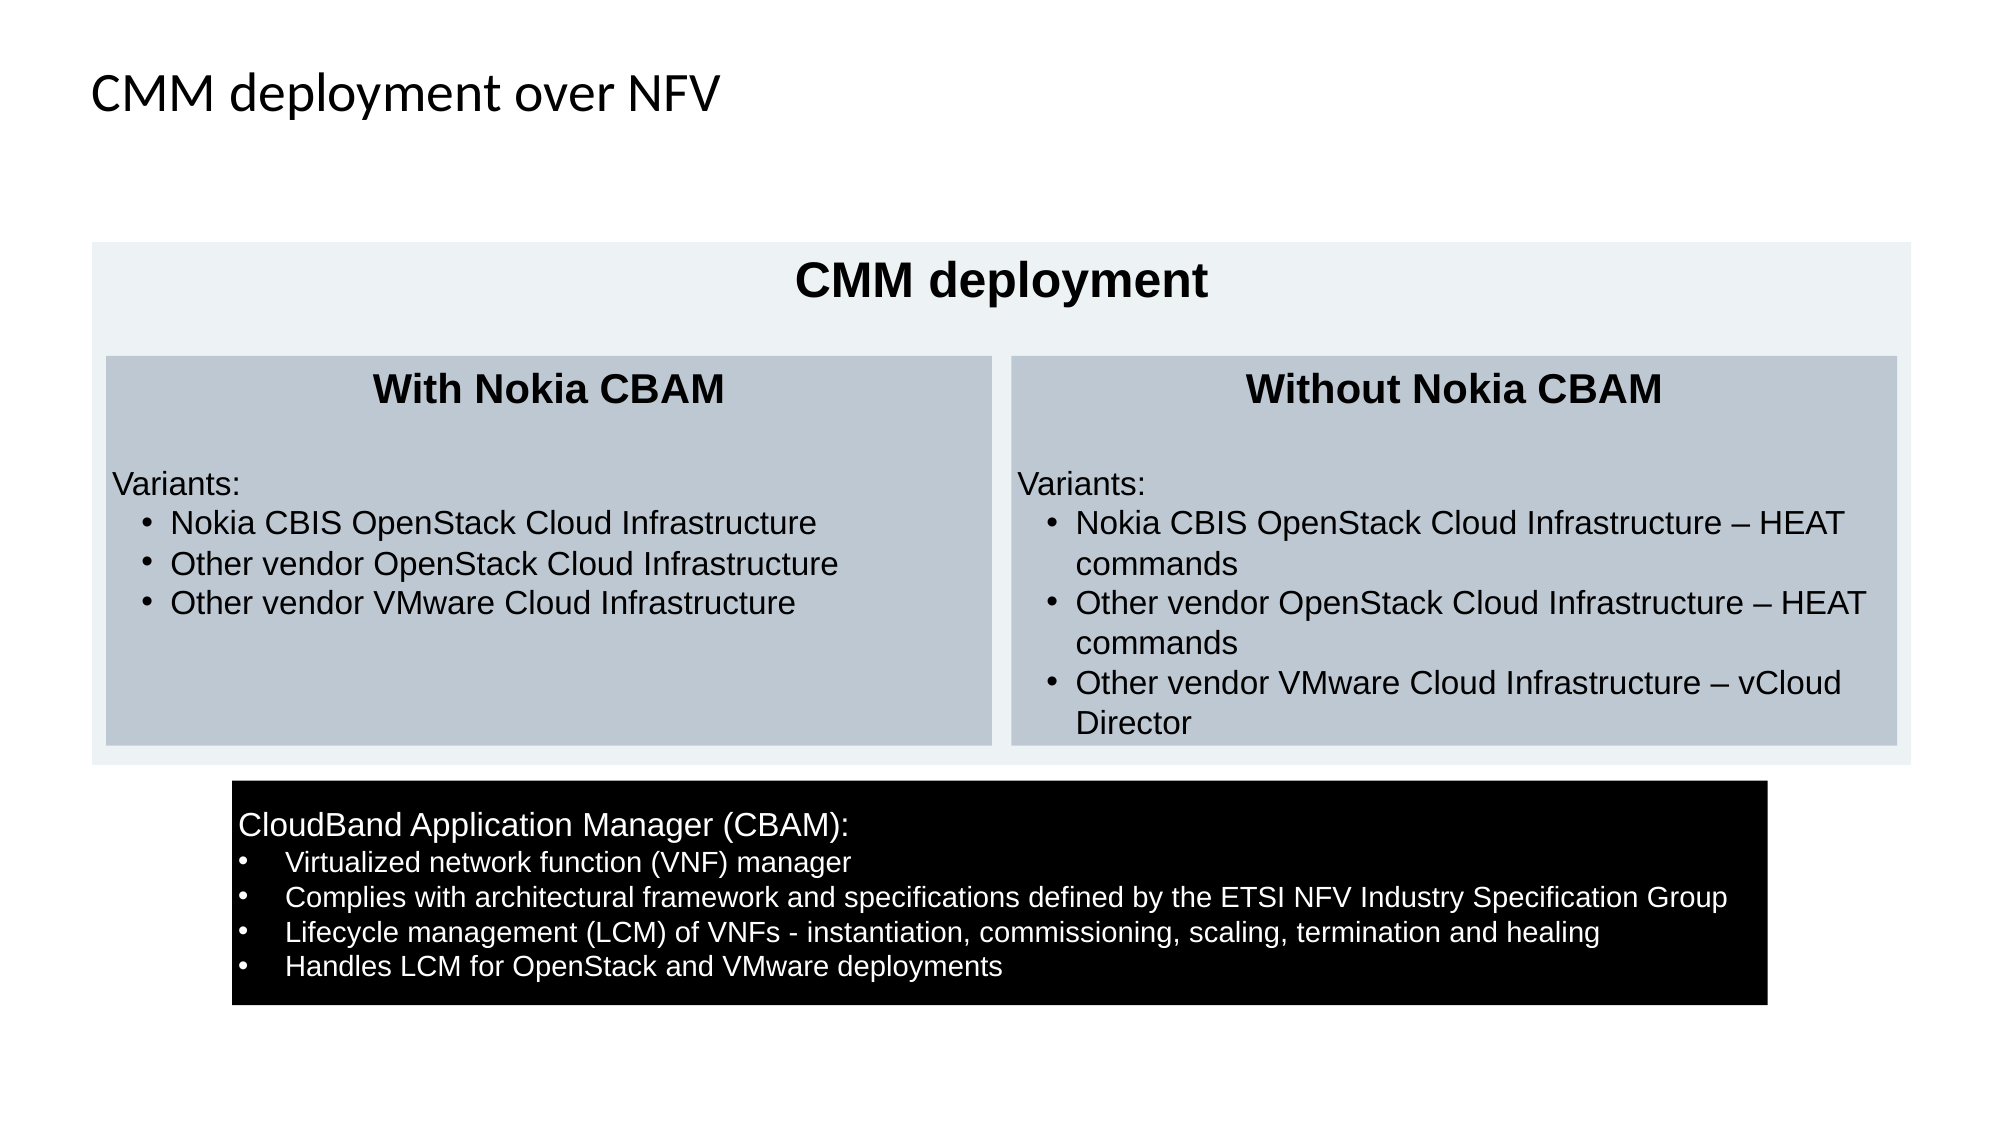

# CMM deployment over NFV
CMM deployment
With Nokia CBAM

Variants:
Nokia CBIS OpenStack Cloud Infrastructure
Other vendor OpenStack Cloud Infrastructure
Other vendor VMware Cloud Infrastructure

Without Nokia CBAM

Variants:
Nokia CBIS OpenStack Cloud Infrastructure – HEAT commands
Other vendor OpenStack Cloud Infrastructure – HEAT commands
Other vendor VMware Cloud Infrastructure – vCloud Director

CloudBand Application Manager (CBAM):
Virtualized network function (VNF) manager
Complies with architectural framework and specifications defined by the ETSI NFV Industry Specification Group
Lifecycle management (LCM) of VNFs - instantiation, commissioning, scaling, termination and healing
Handles LCM for OpenStack and VMware deployments